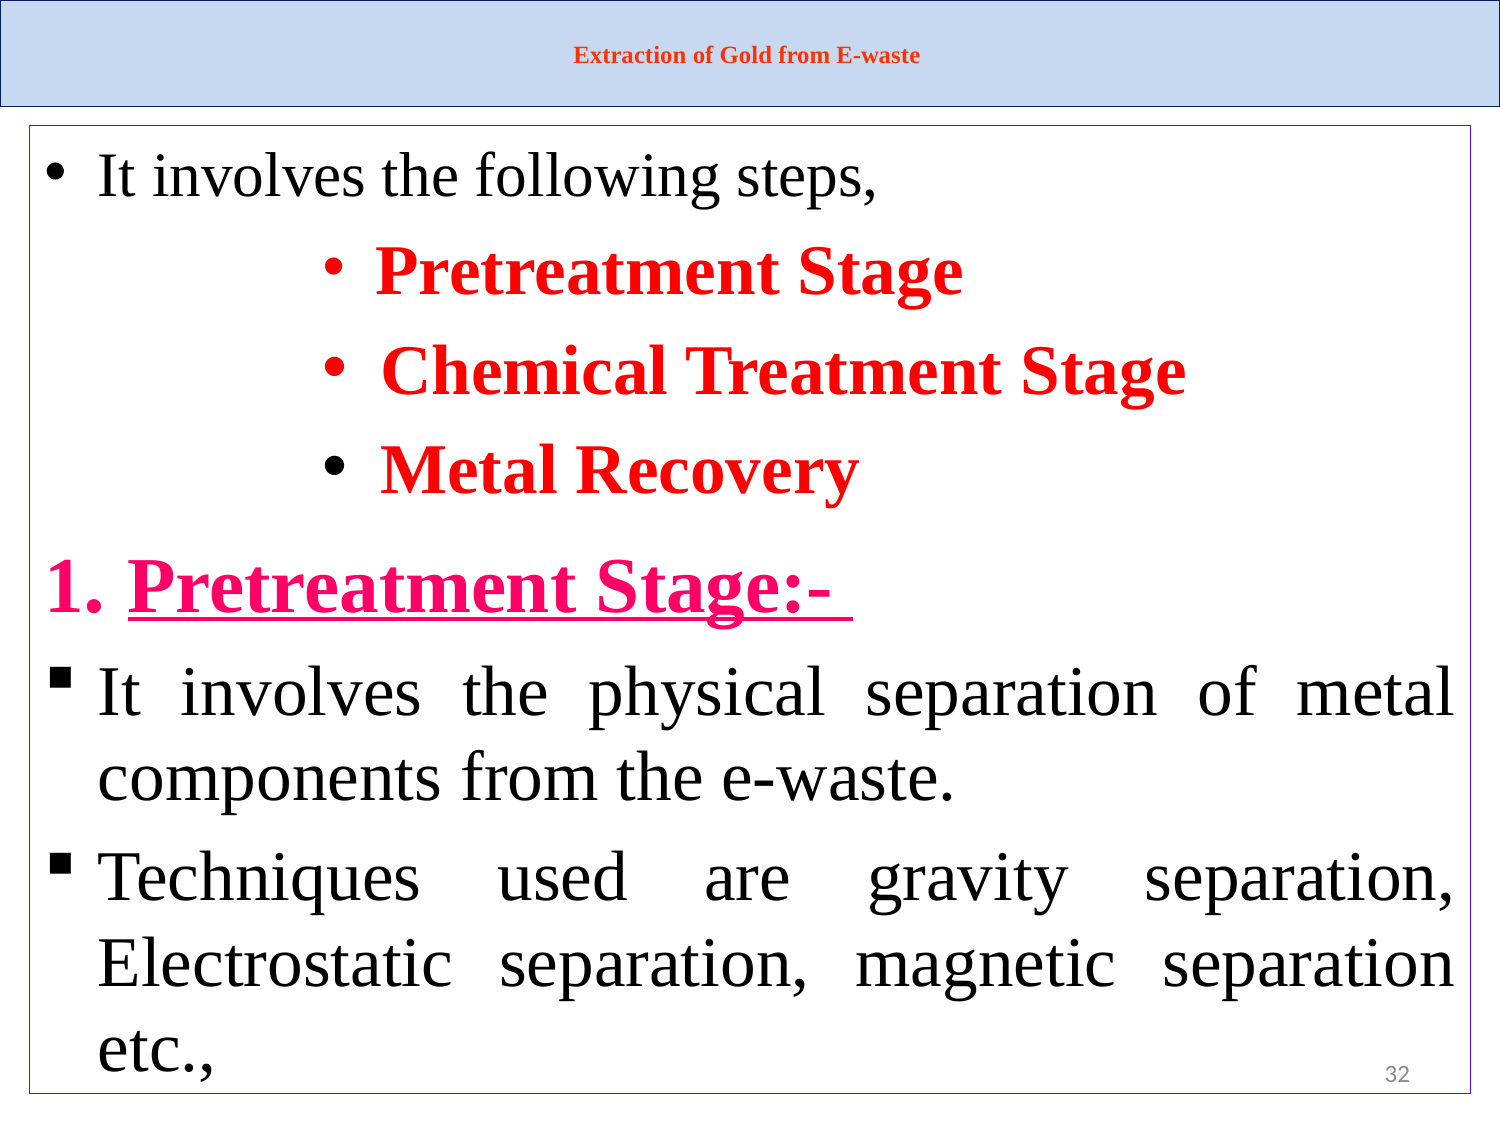

# Extraction of Gold from E-waste
It involves the following steps,
 Pretreatment Stage
 Chemical Treatment Stage
 Metal Recovery
1. Pretreatment Stage:-
It involves the physical separation of metal components from the e-waste.
Techniques used are gravity separation, Electrostatic separation, magnetic separation etc.,

32